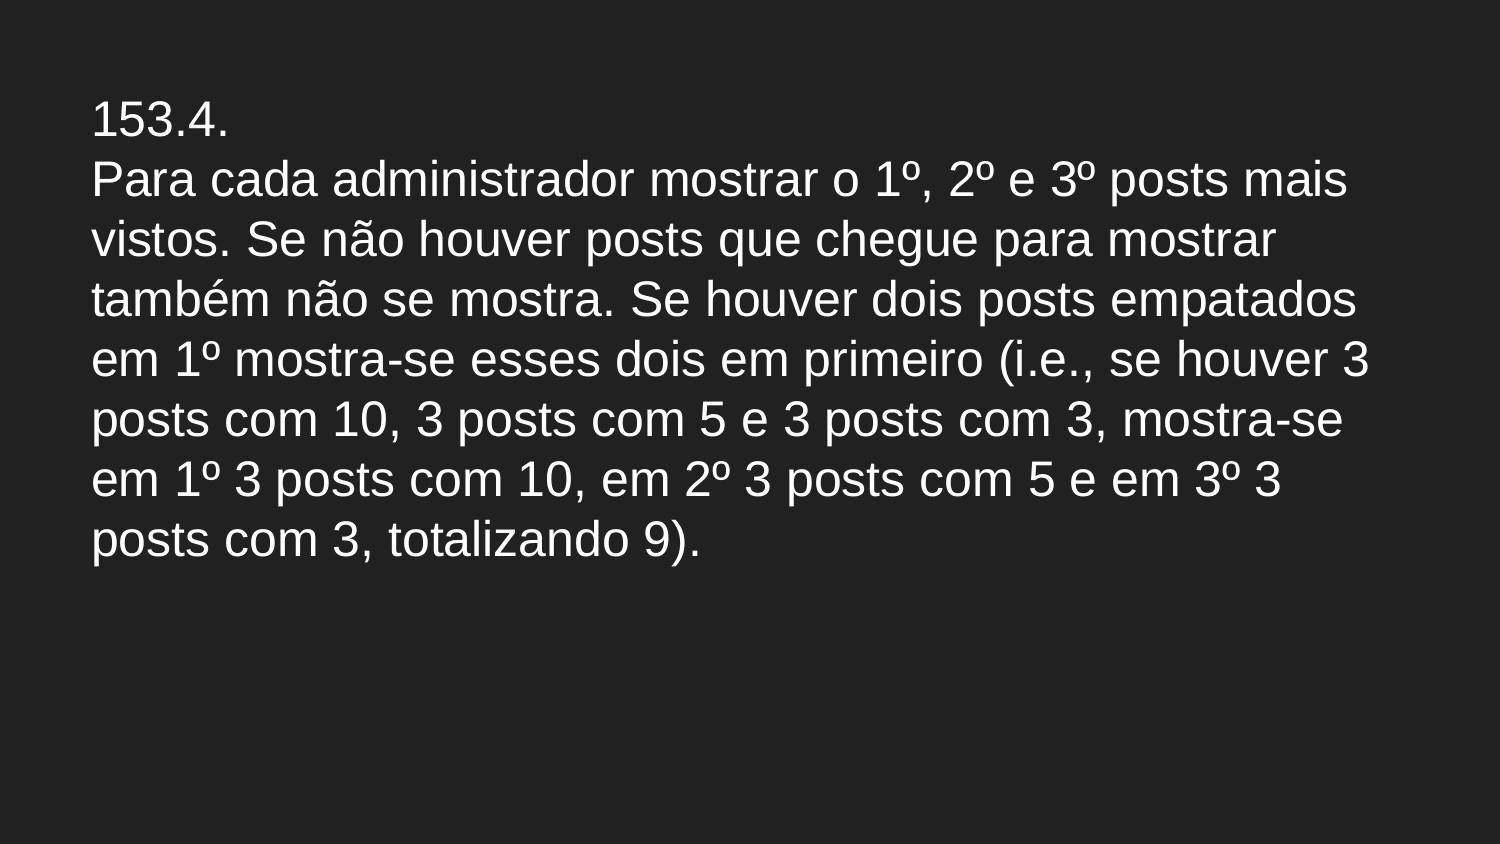

# 153.4.
Para cada administrador mostrar o 1º, 2º e 3º posts mais vistos. Se não houver posts que chegue para mostrar também não se mostra. Se houver dois posts empatados em 1º mostra-se esses dois em primeiro (i.e., se houver 3 posts com 10, 3 posts com 5 e 3 posts com 3, mostra-se em 1º 3 posts com 10, em 2º 3 posts com 5 e em 3º 3 posts com 3, totalizando 9).